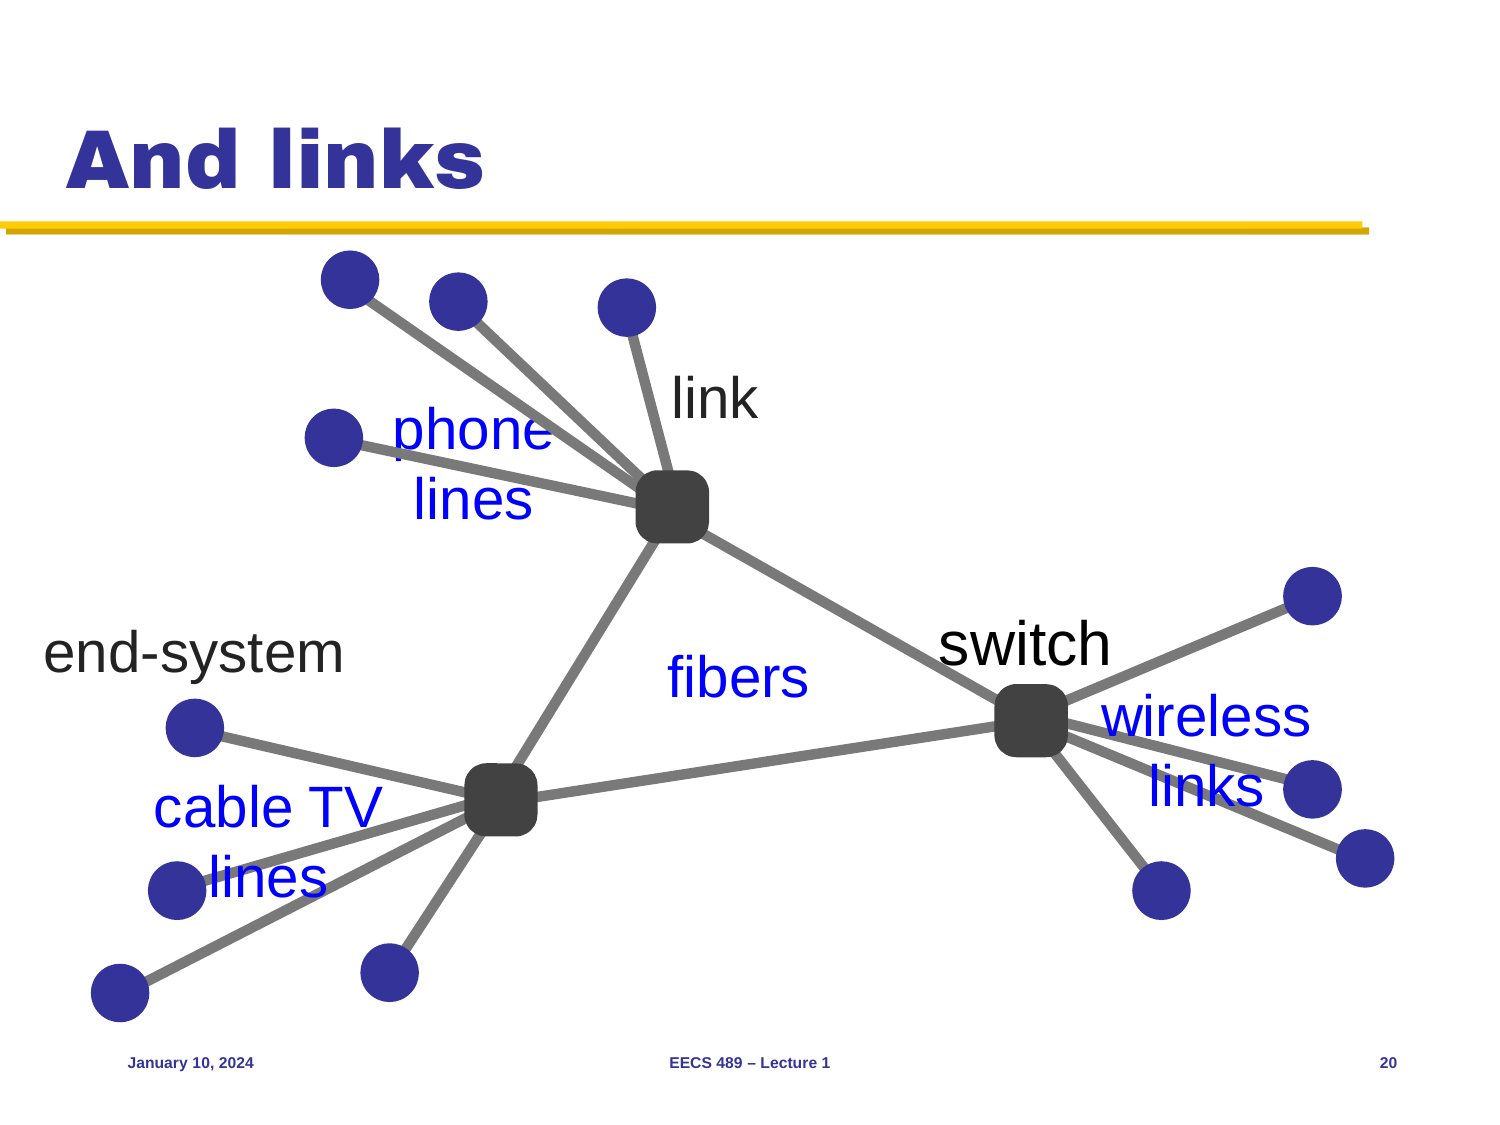

# And links

link
phone lines

switch

end-system
fibers
wireless links

cable TV lines

January 10, 2024
EECS 489 – Lecture 1
20